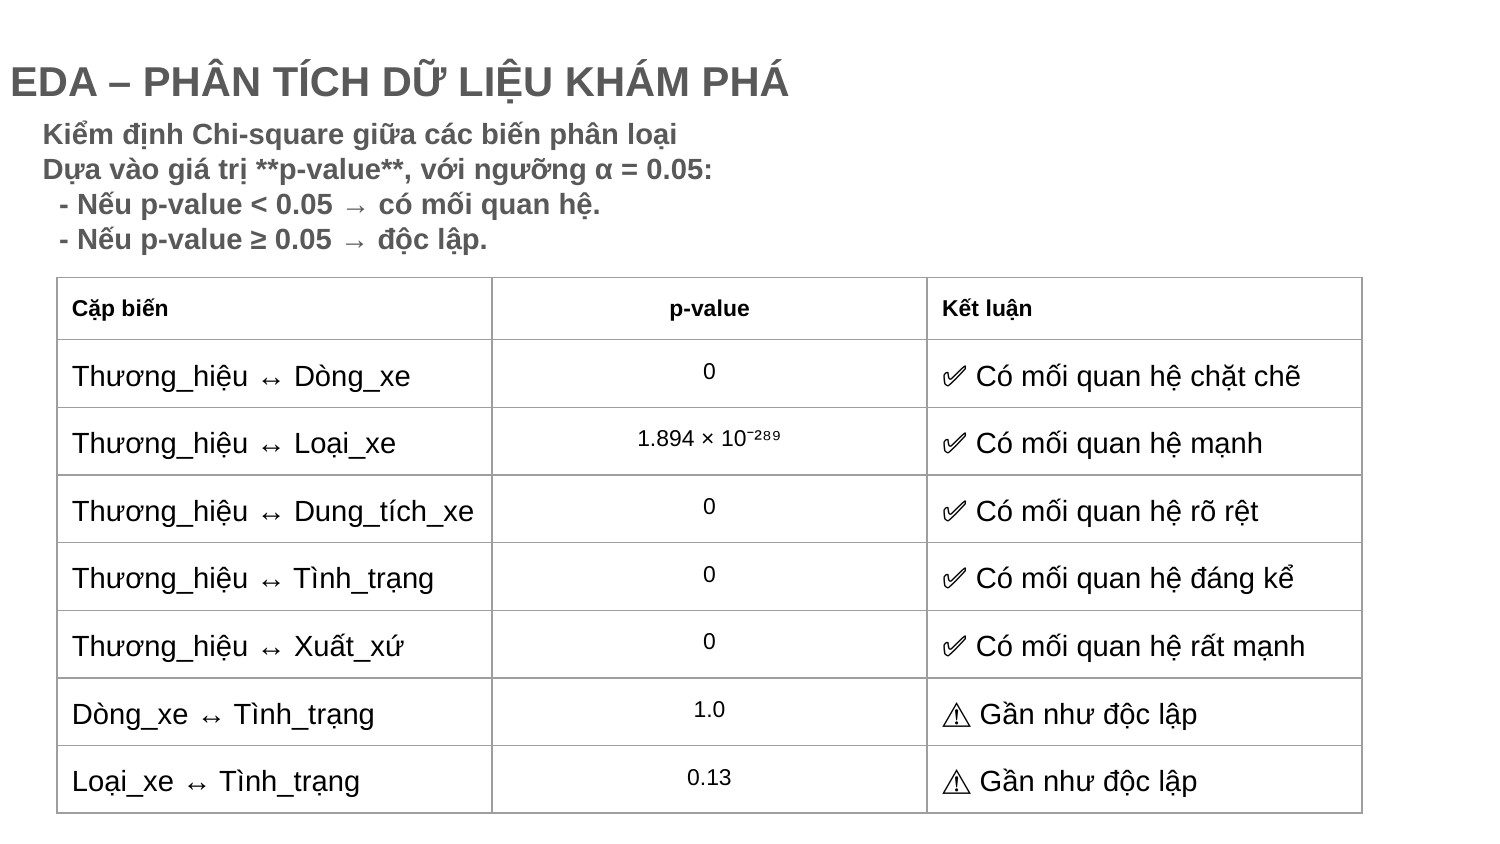

EDA – PHÂN TÍCH DỮ LIỆU KHÁM PHÁ
Kiểm định Chi-square giữa các biến phân loại
Dựa vào giá trị **p-value**, với ngưỡng α = 0.05:
  - Nếu p-value < 0.05 → có mối quan hệ.
  - Nếu p-value ≥ 0.05 → độc lập.

| Cặp biến | p-value | Kết luận |
| --- | --- | --- |
| Thương\_hiệu ↔ Dòng\_xe | 0 | ✅ Có mối quan hệ chặt chẽ |
| Thương\_hiệu ↔ Loại\_xe | 1.894 × 10⁻²⁸⁹ | ✅ Có mối quan hệ mạnh |
| Thương\_hiệu ↔ Dung\_tích\_xe | 0 | ✅ Có mối quan hệ rõ rệt |
| Thương\_hiệu ↔ Tình\_trạng | 0 | ✅ Có mối quan hệ đáng kể |
| Thương\_hiệu ↔ Xuất\_xứ | 0 | ✅ Có mối quan hệ rất mạnh |
| Dòng\_xe ↔ Tình\_trạng | 1.0 | ⚠️ Gần như độc lập |
| Loại\_xe ↔ Tình\_trạng | 0.13 | ⚠️ Gần như độc lập |